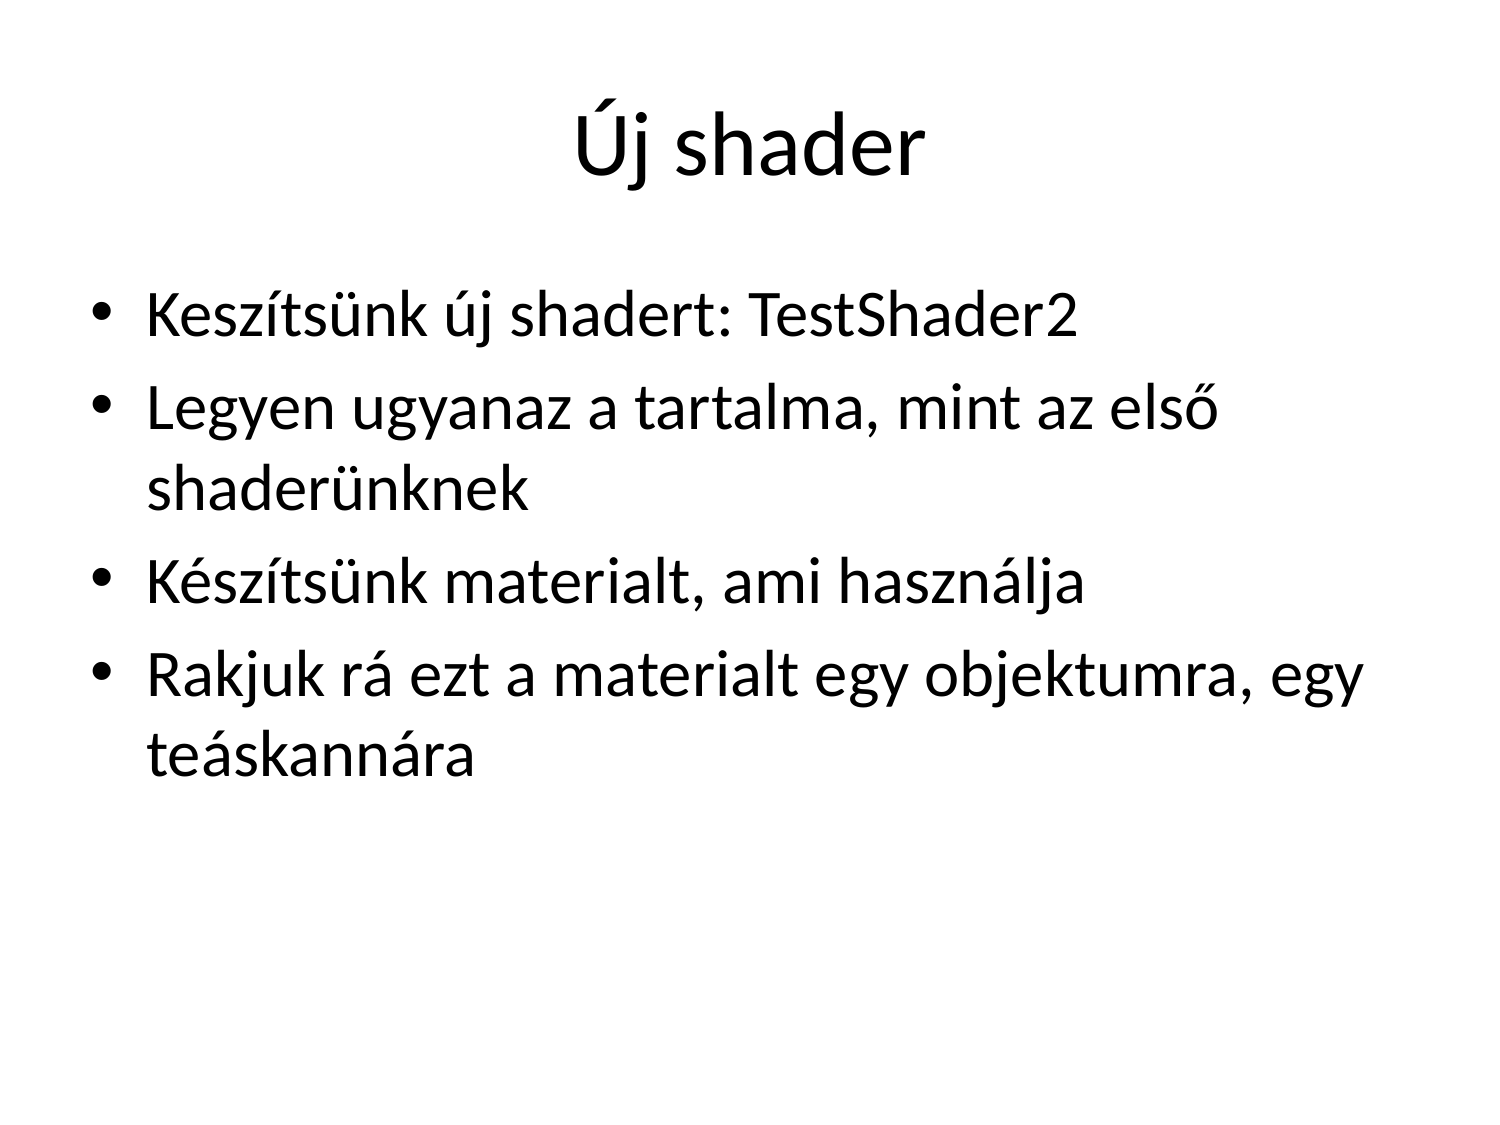

# Új shader
Keszítsünk új shadert: TestShader2
Legyen ugyanaz a tartalma, mint az első shaderünknek
Készítsünk materialt, ami használja
Rakjuk rá ezt a materialt egy objektumra, egy teáskannára